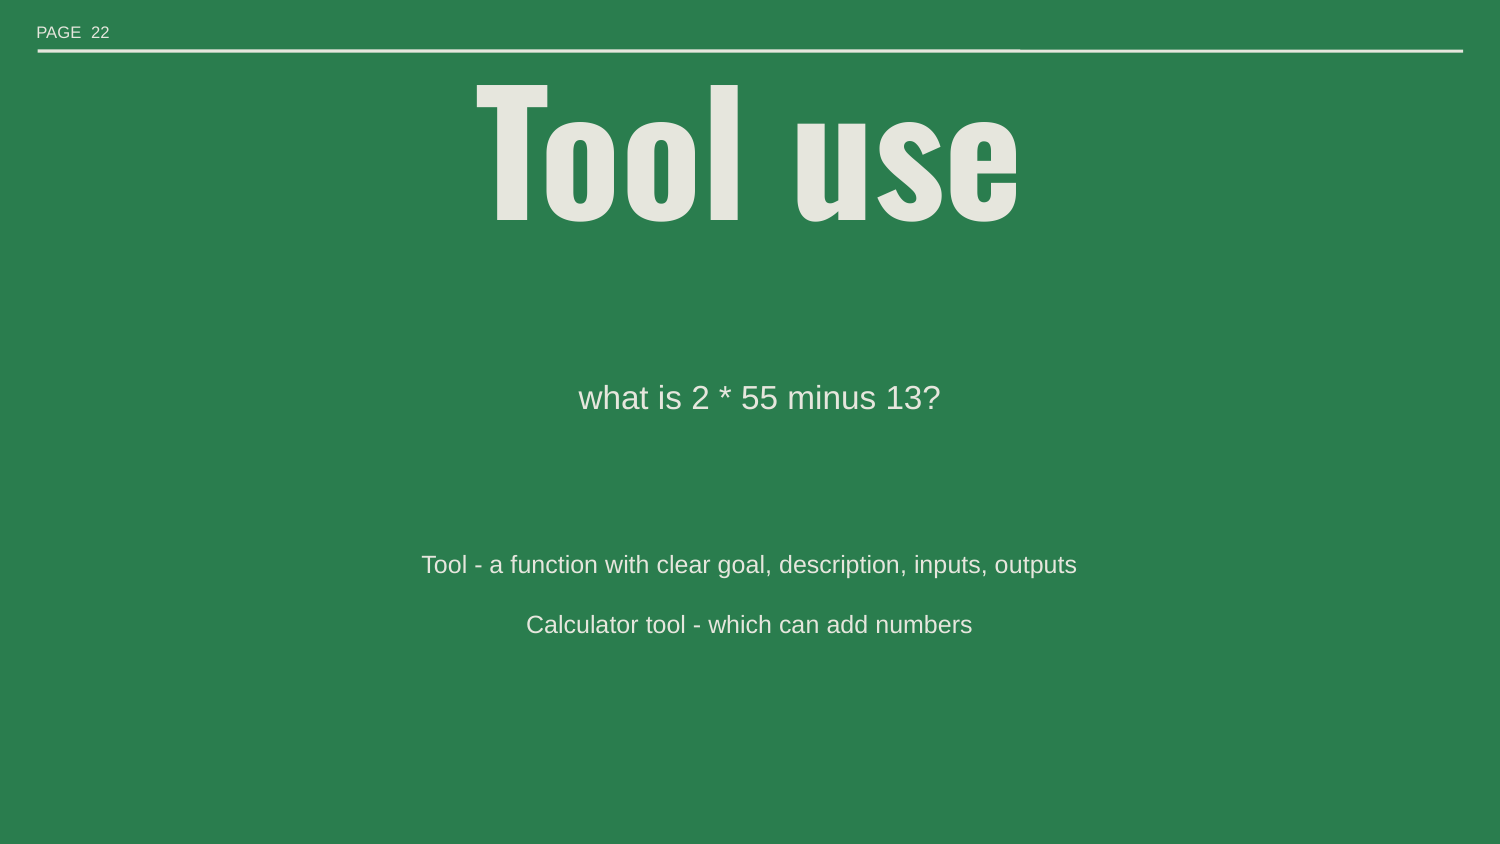

# Tool use
what is 2 * 55 minus 13?
Tool - a function with clear goal, description, inputs, outputs

Calculator tool - which can add numbers